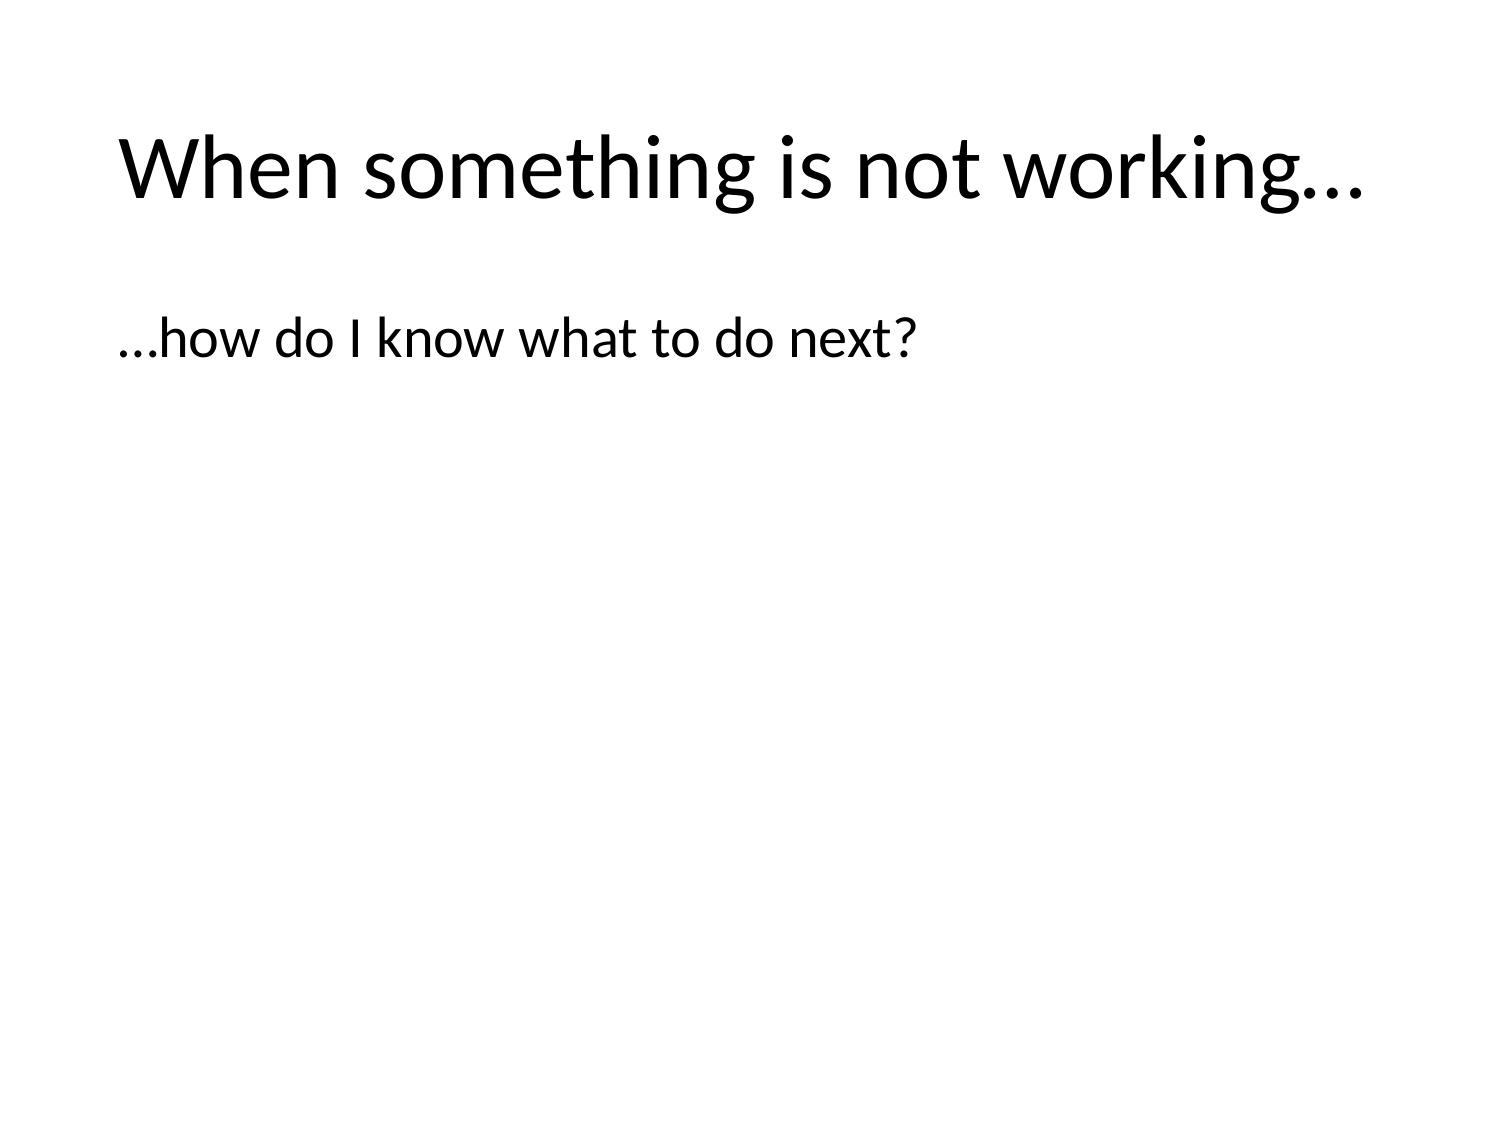

# When something is not working…
…how do I know what to do next?